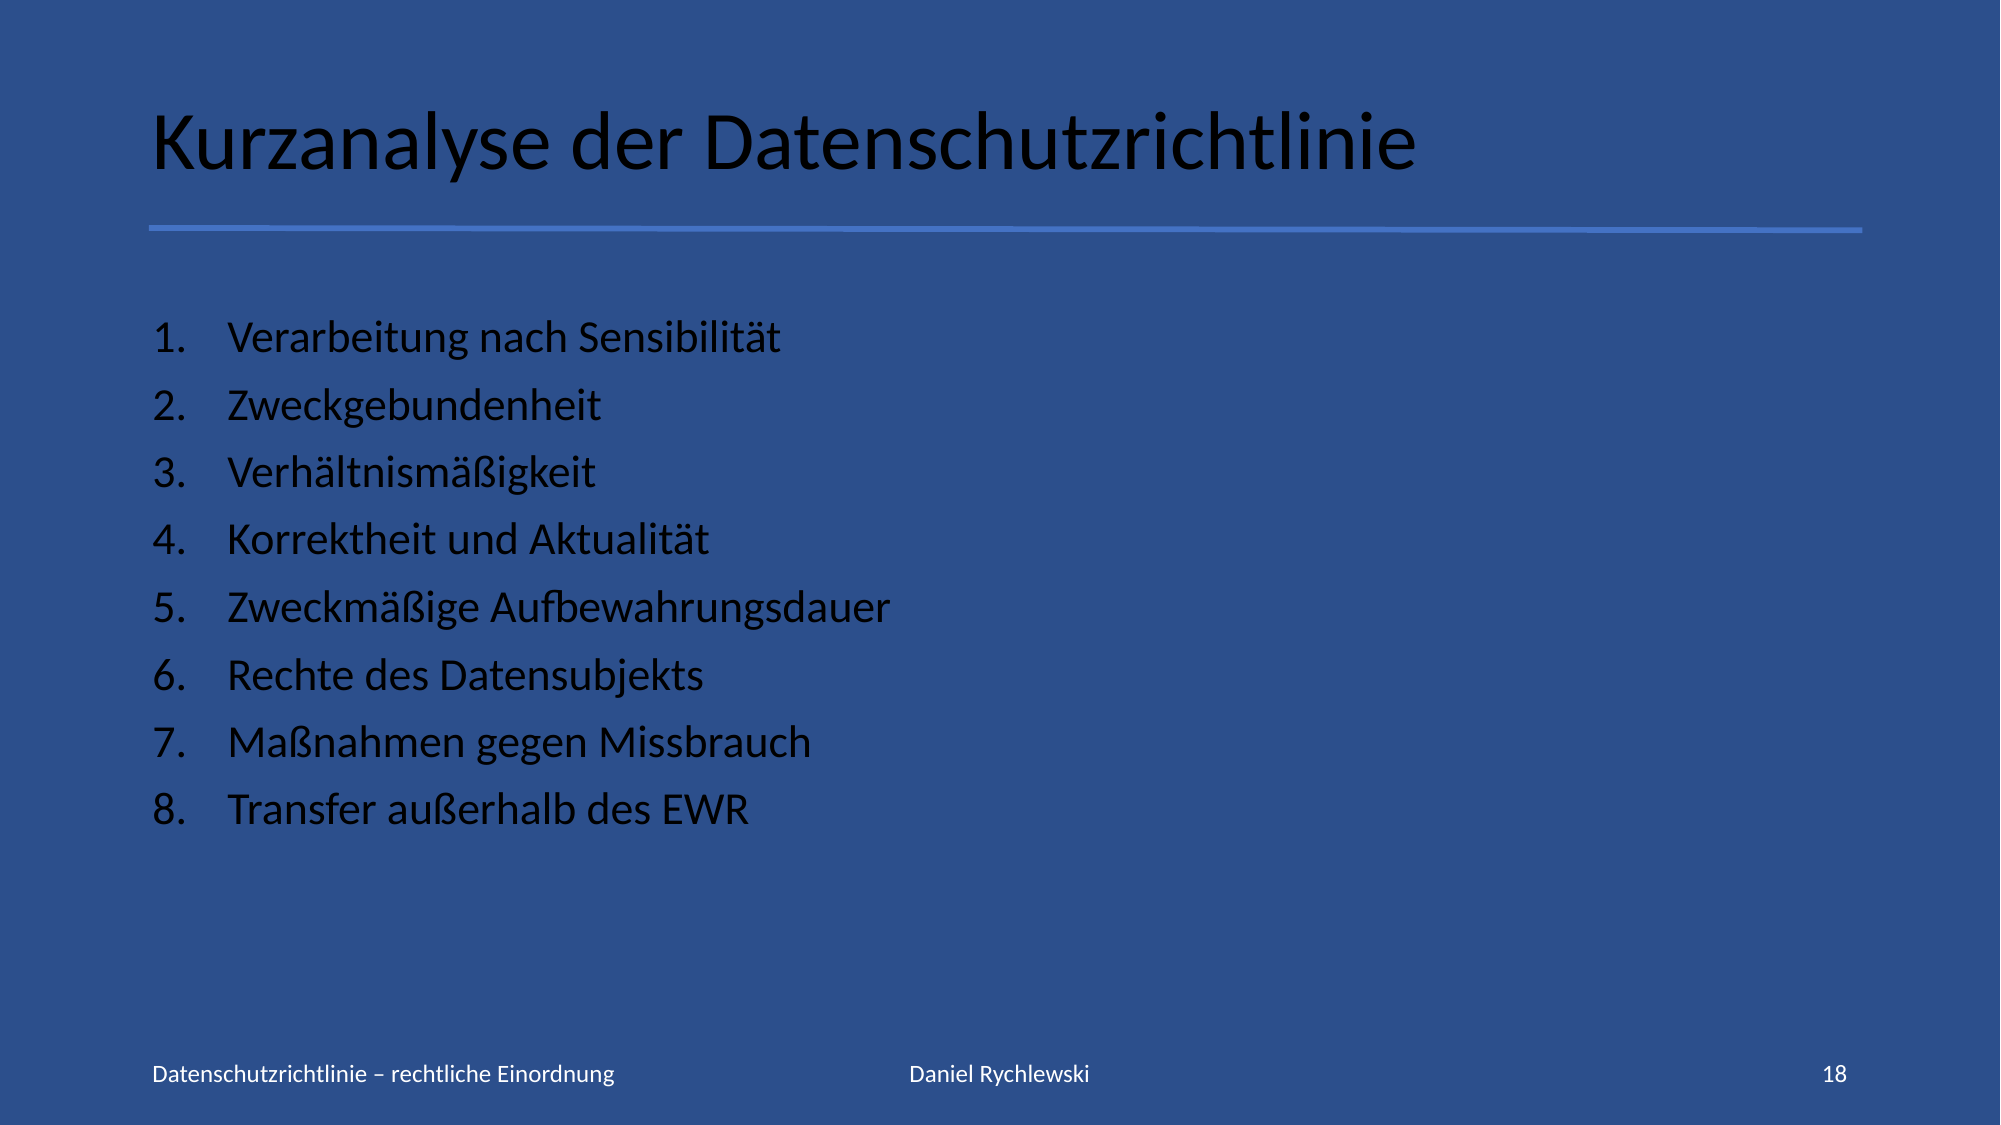

# Kurzanalyse der Datenschutzrichtlinie
Verarbeitung nach Sensibilität
Zweckgebundenheit
Verhältnismäßigkeit
Korrektheit und Aktualität
Zweckmäßige Aufbewahrungsdauer
Rechte des Datensubjekts
Maßnahmen gegen Missbrauch
Transfer außerhalb des EWR
Datenschutzrichtlinie – rechtliche Einordnung
Daniel Rychlewski
18